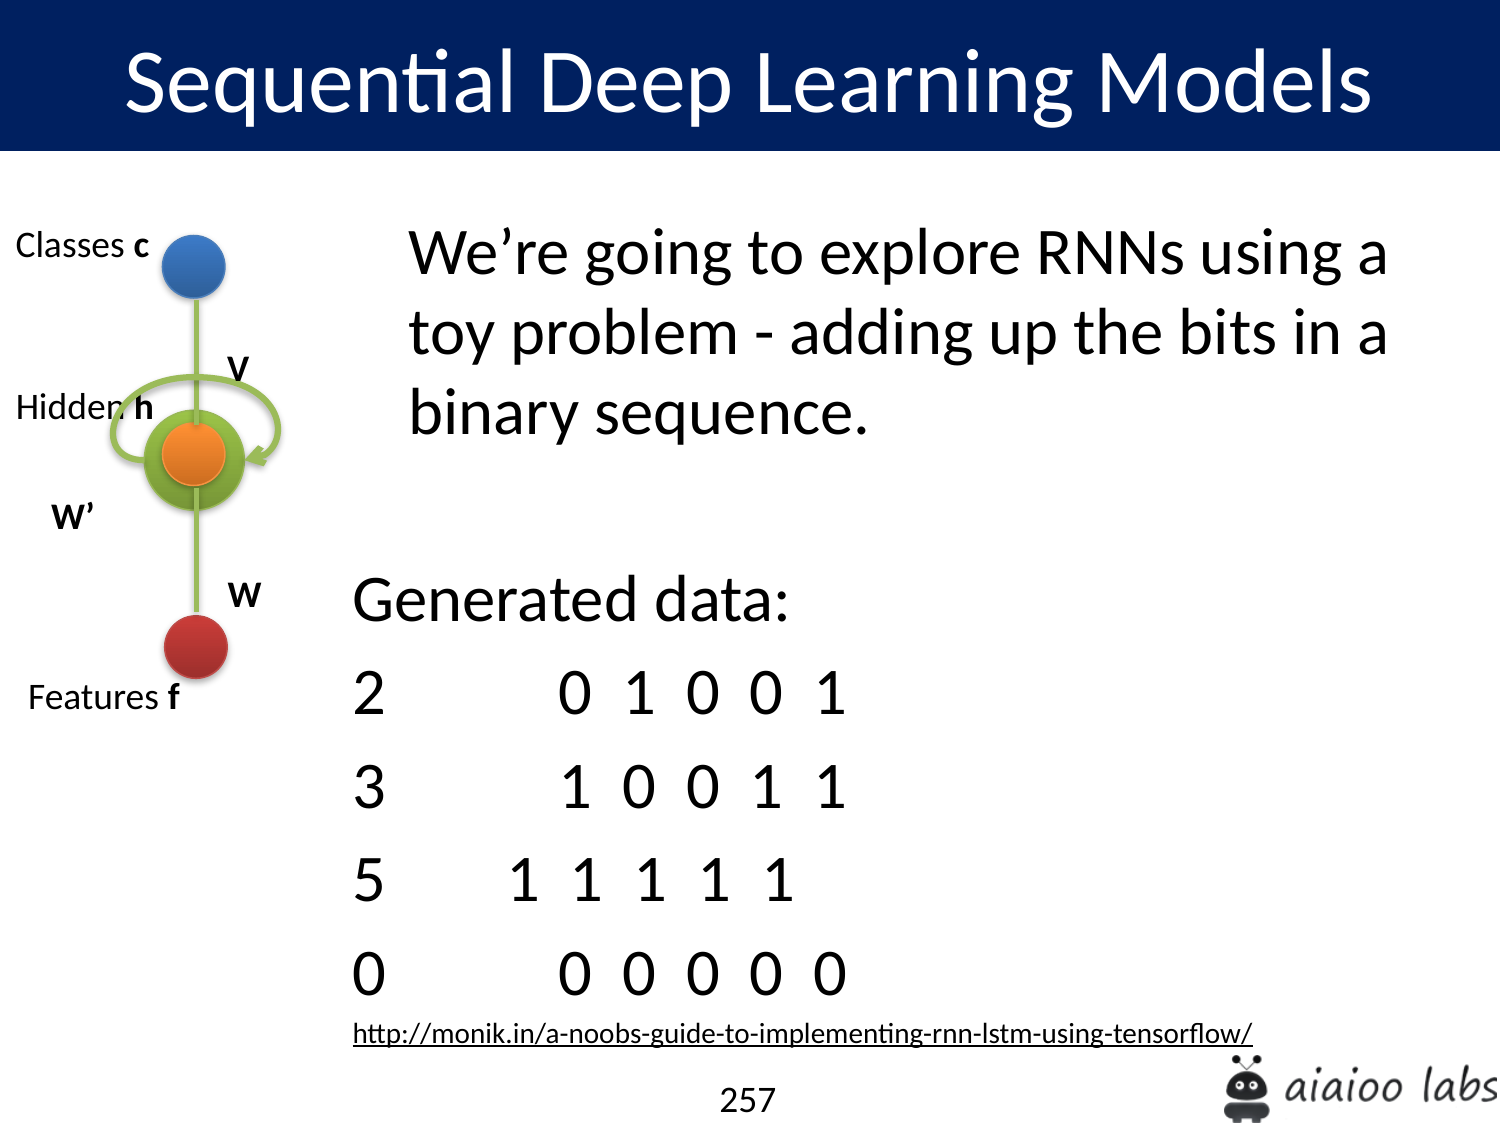

Sequential Deep Learning Models
	We’re going to explore RNNs using a toy problem - adding up the bits in a binary sequence.

Generated data:
2		0  1  0  0  1
3		1  0  0  1  1
5        1  1  1  1  1
0		0  0  0  0  0
http://monik.in/a-noobs-guide-to-implementing-rnn-lstm-using-tensorflow/

Classes c

V
Hidden h

W’
W

Features f